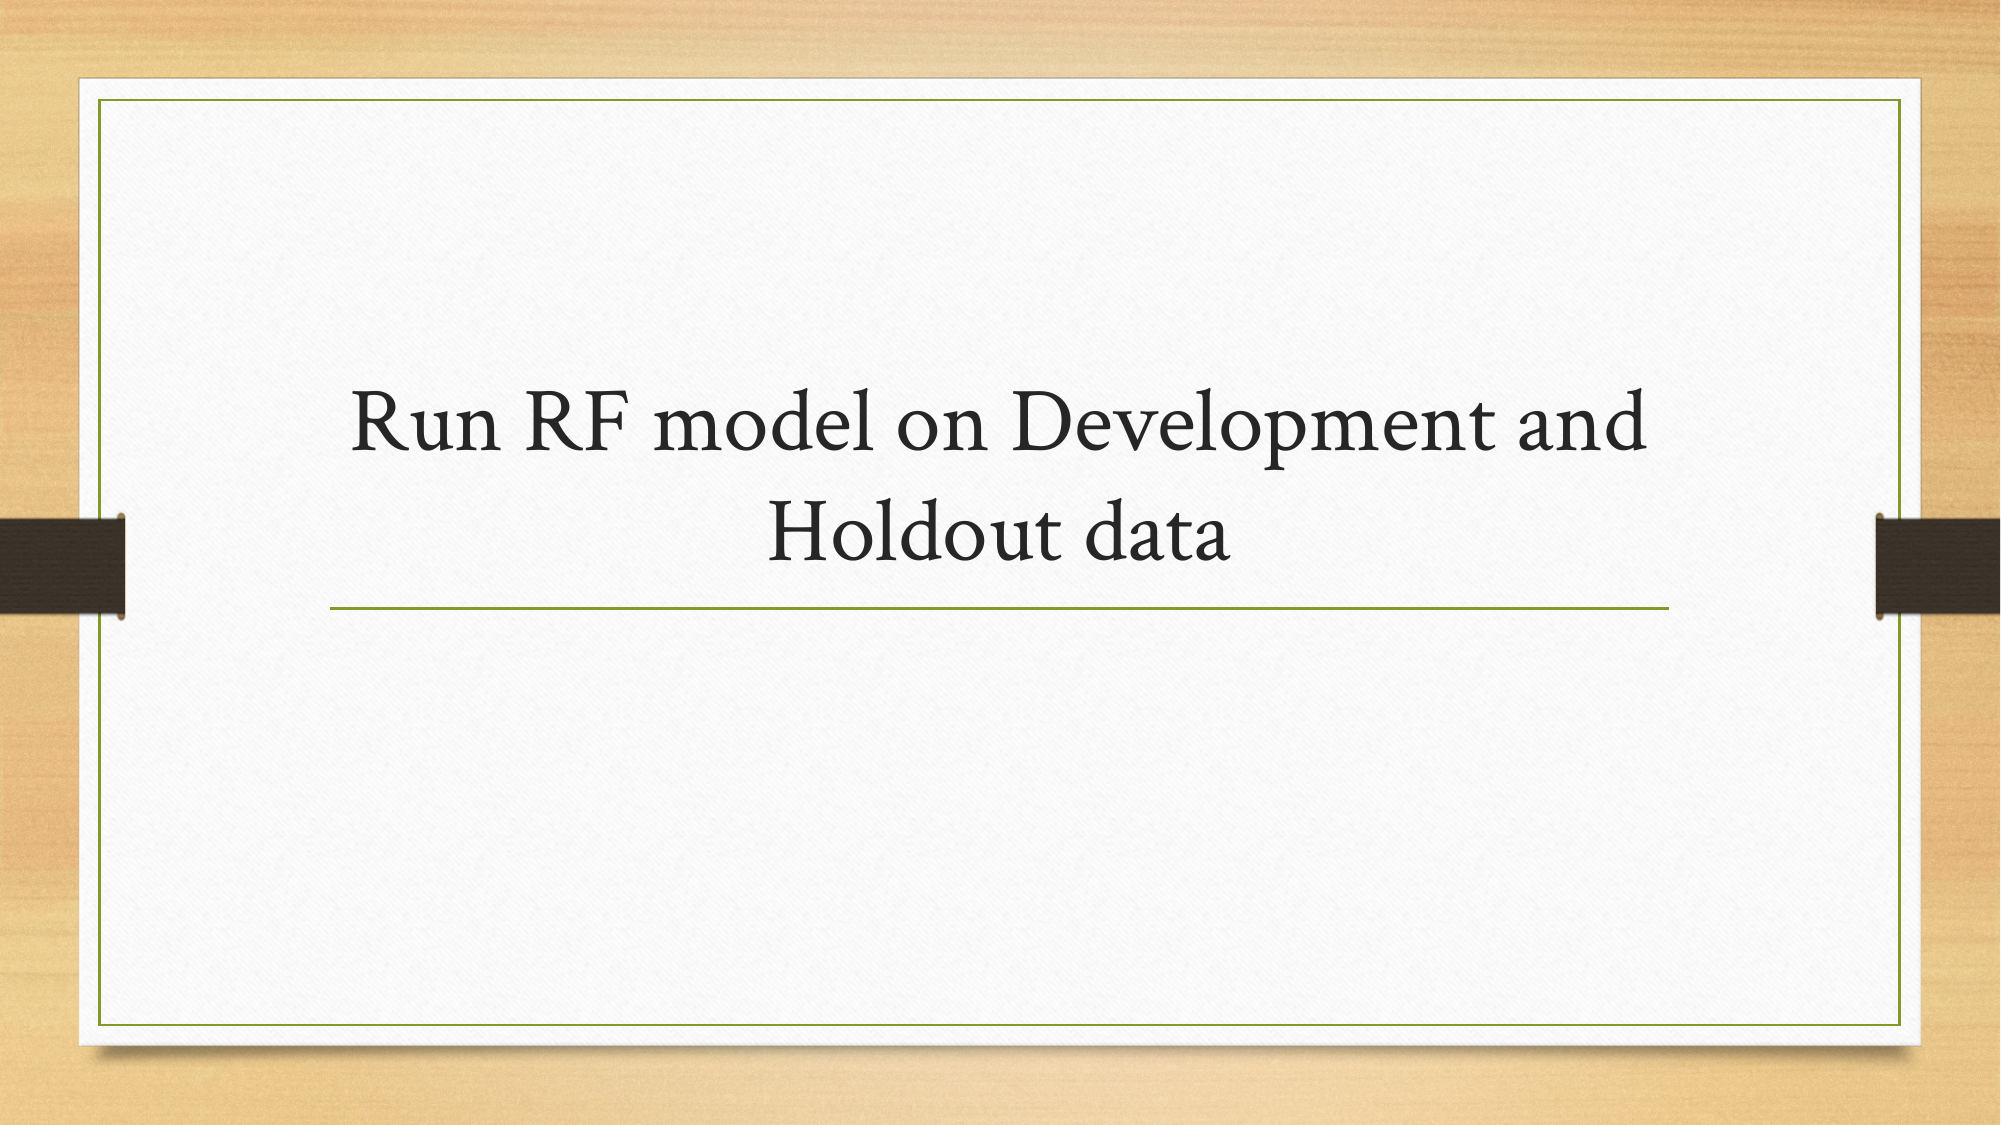

# Run RF model on Development and Holdout data